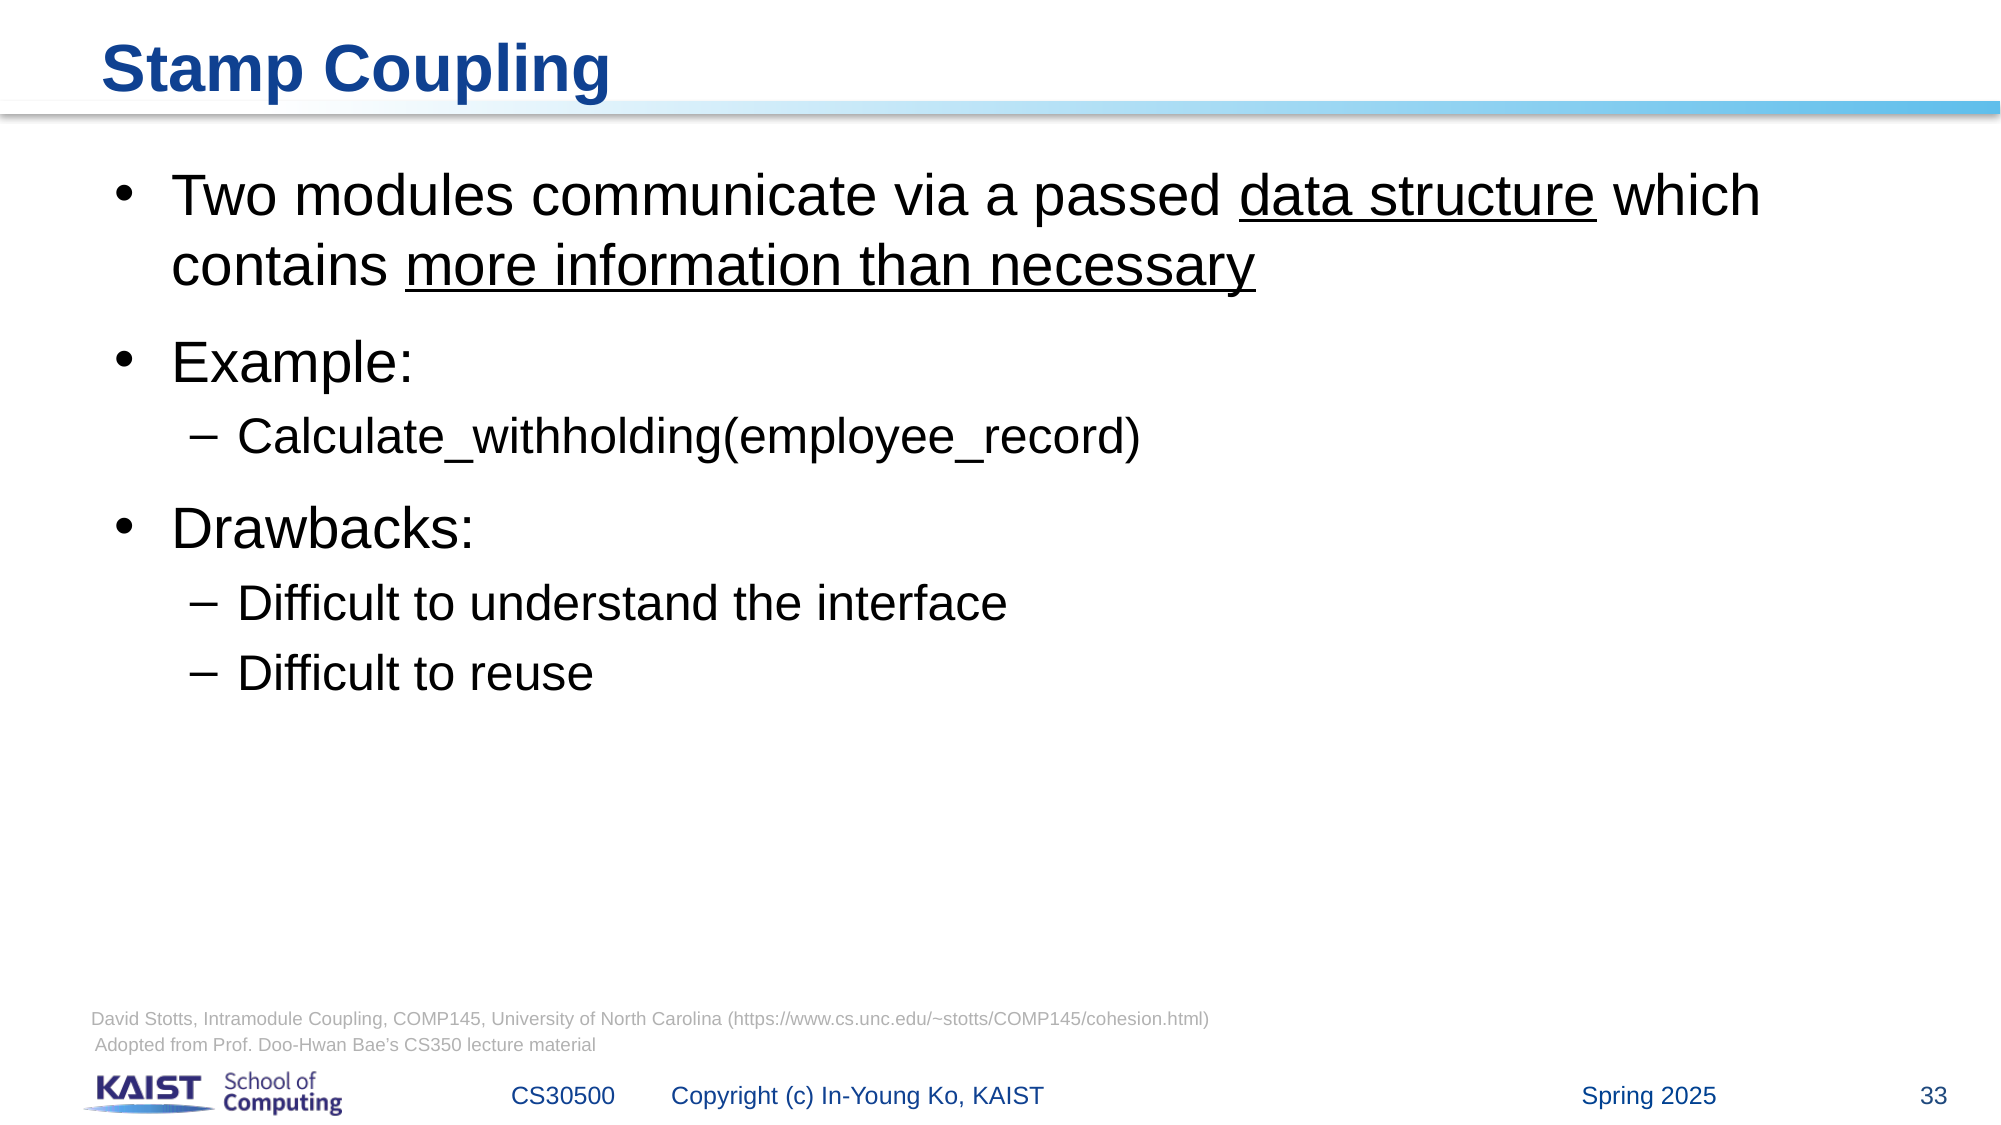

# Stamp Coupling
Two modules communicate via a passed data structure which contains more information than necessary
Example:
Calculate_withholding(employee_record)
Drawbacks:
Difficult to understand the interface
Difficult to reuse
David Stotts, Intramodule Coupling, COMP145, University of North Carolina (https://www.cs.unc.edu/~stotts/COMP145/cohesion.html)
Adopted from Prof. Doo-Hwan Bae’s CS350 lecture material
Spring 2025
CS30500        Copyright (c) In-Young Ko, KAIST
33